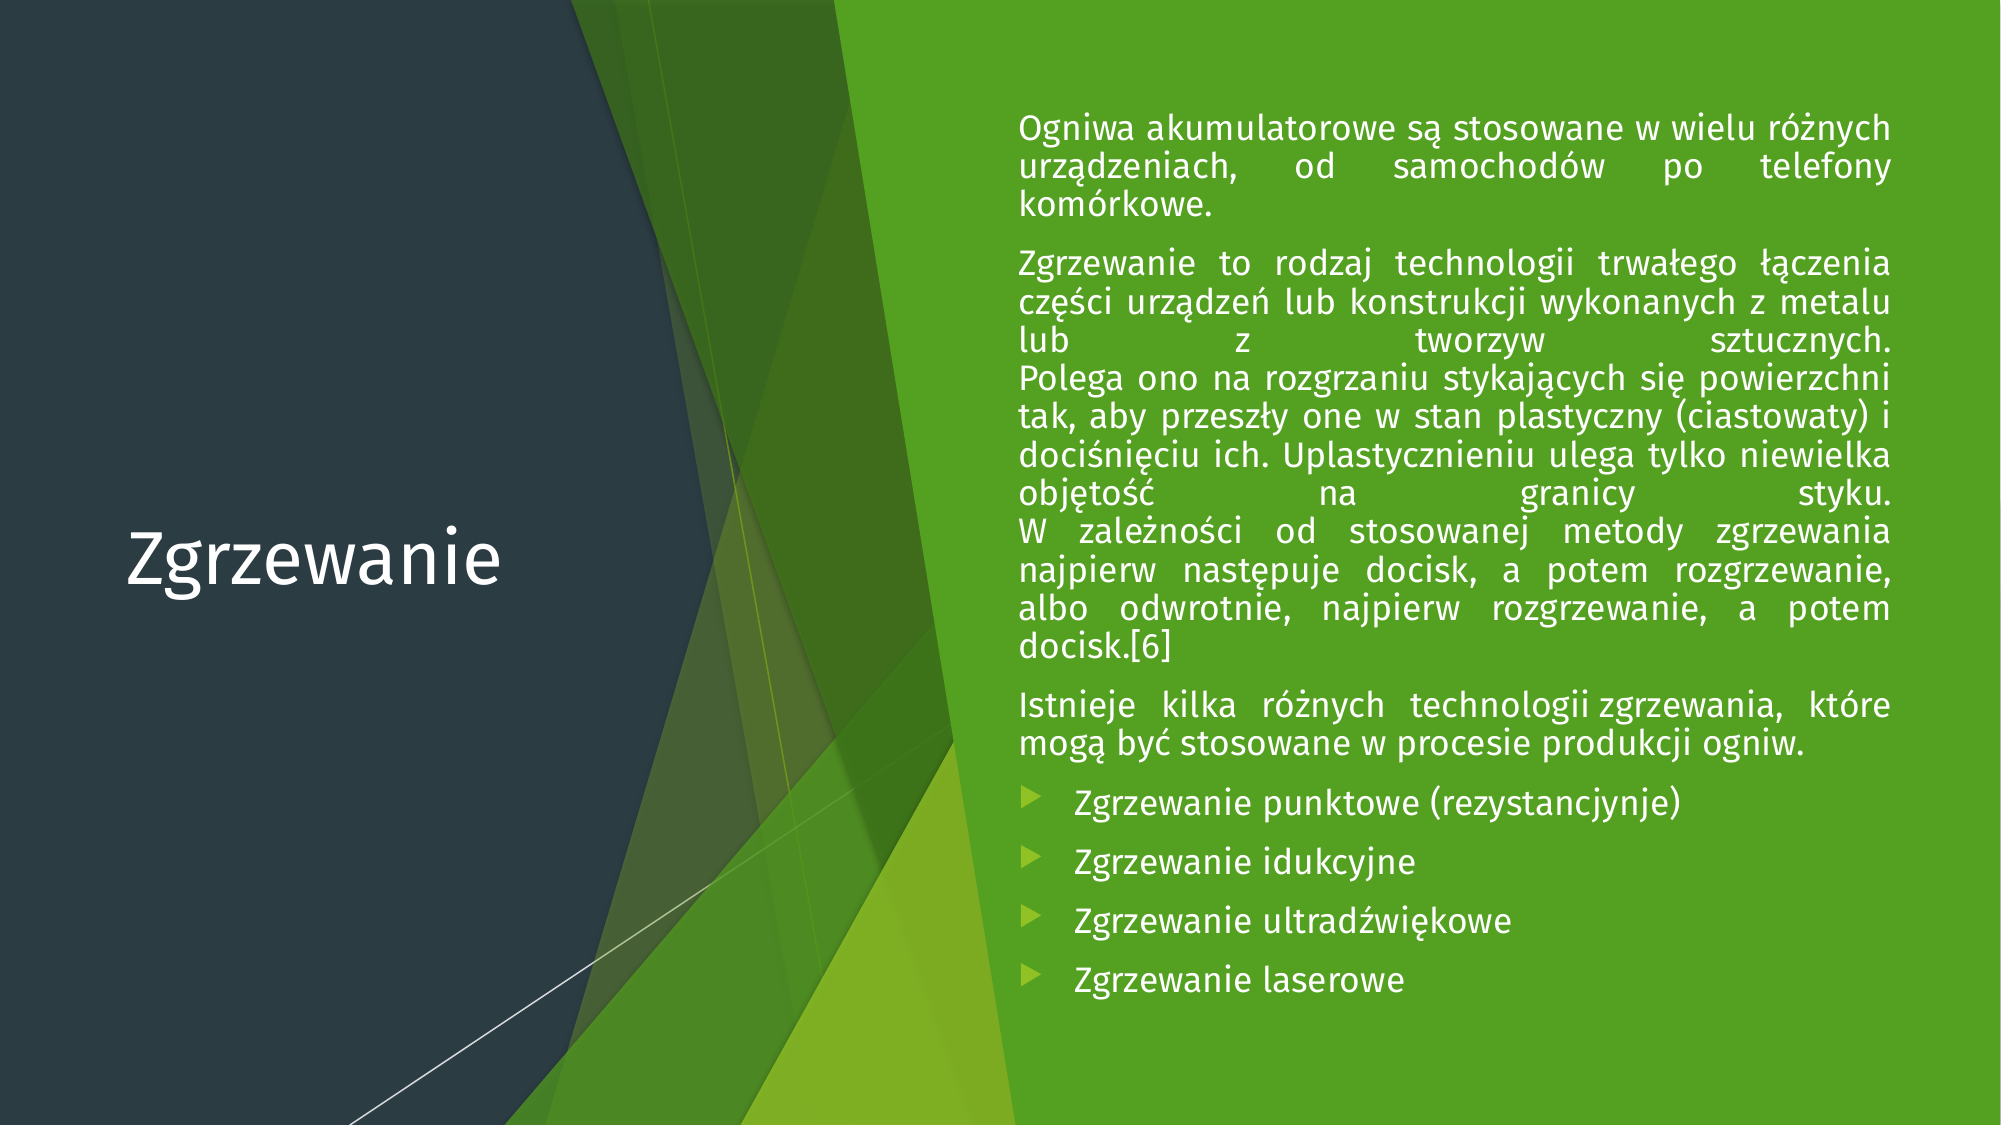

# Zgrzewanie
Ogniwa akumulatorowe są stosowane w wielu różnych urządzeniach, od samochodów po telefony komórkowe.
Zgrzewanie to rodzaj technologii trwałego łączenia części urządzeń lub konstrukcji wykonanych z metalu lub z tworzyw sztucznych.
Polega ono na rozgrzaniu stykających się powierzchni tak, aby przeszły one w stan plastyczny (ciastowaty) i dociśnięciu ich. Uplastycznieniu ulega tylko niewielka objętość na granicy styku.
W zależności od stosowanej metody zgrzewania najpierw następuje docisk, a potem rozgrzewanie, albo odwrotnie, najpierw rozgrzewanie, a potem docisk.[6]
Istnieje kilka różnych technologii zgrzewania, które mogą być stosowane w procesie produkcji ogniw.
Zgrzewanie punktowe (rezystancjynje)
Zgrzewanie idukcyjne
Zgrzewanie ultradźwiękowe
Zgrzewanie laserowe